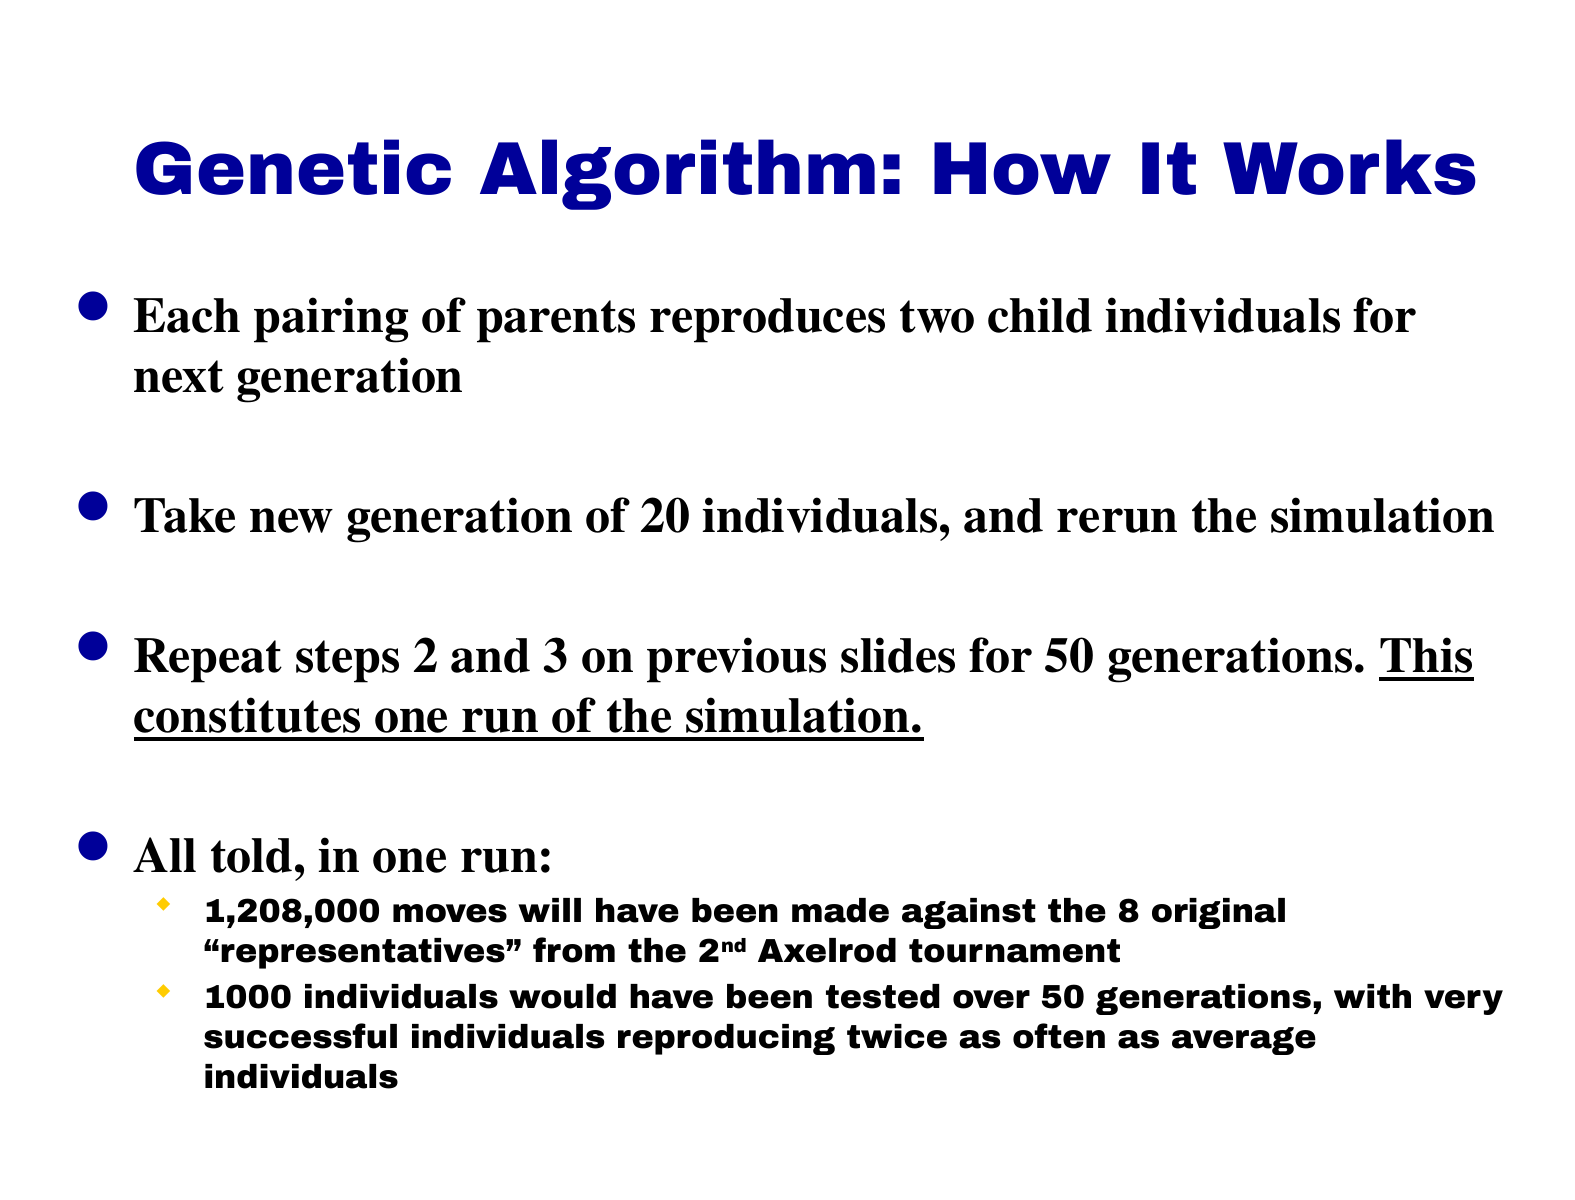

Genetic Algorithm: How It Works
Each pairing of parents reproduces two child individuals for next generation

Take new generation of 20 individuals, and rerun the simulation

Repeat steps 2 and 3 on previous slides for 50 generations. This constitutes one run of the simulation.

All told, in one run:
1,208,000 moves will have been made against the 8 original “representatives” from the 2nd Axelrod tournament
1000 individuals would have been tested over 50 generations, with very successful individuals reproducing twice as often as average individuals